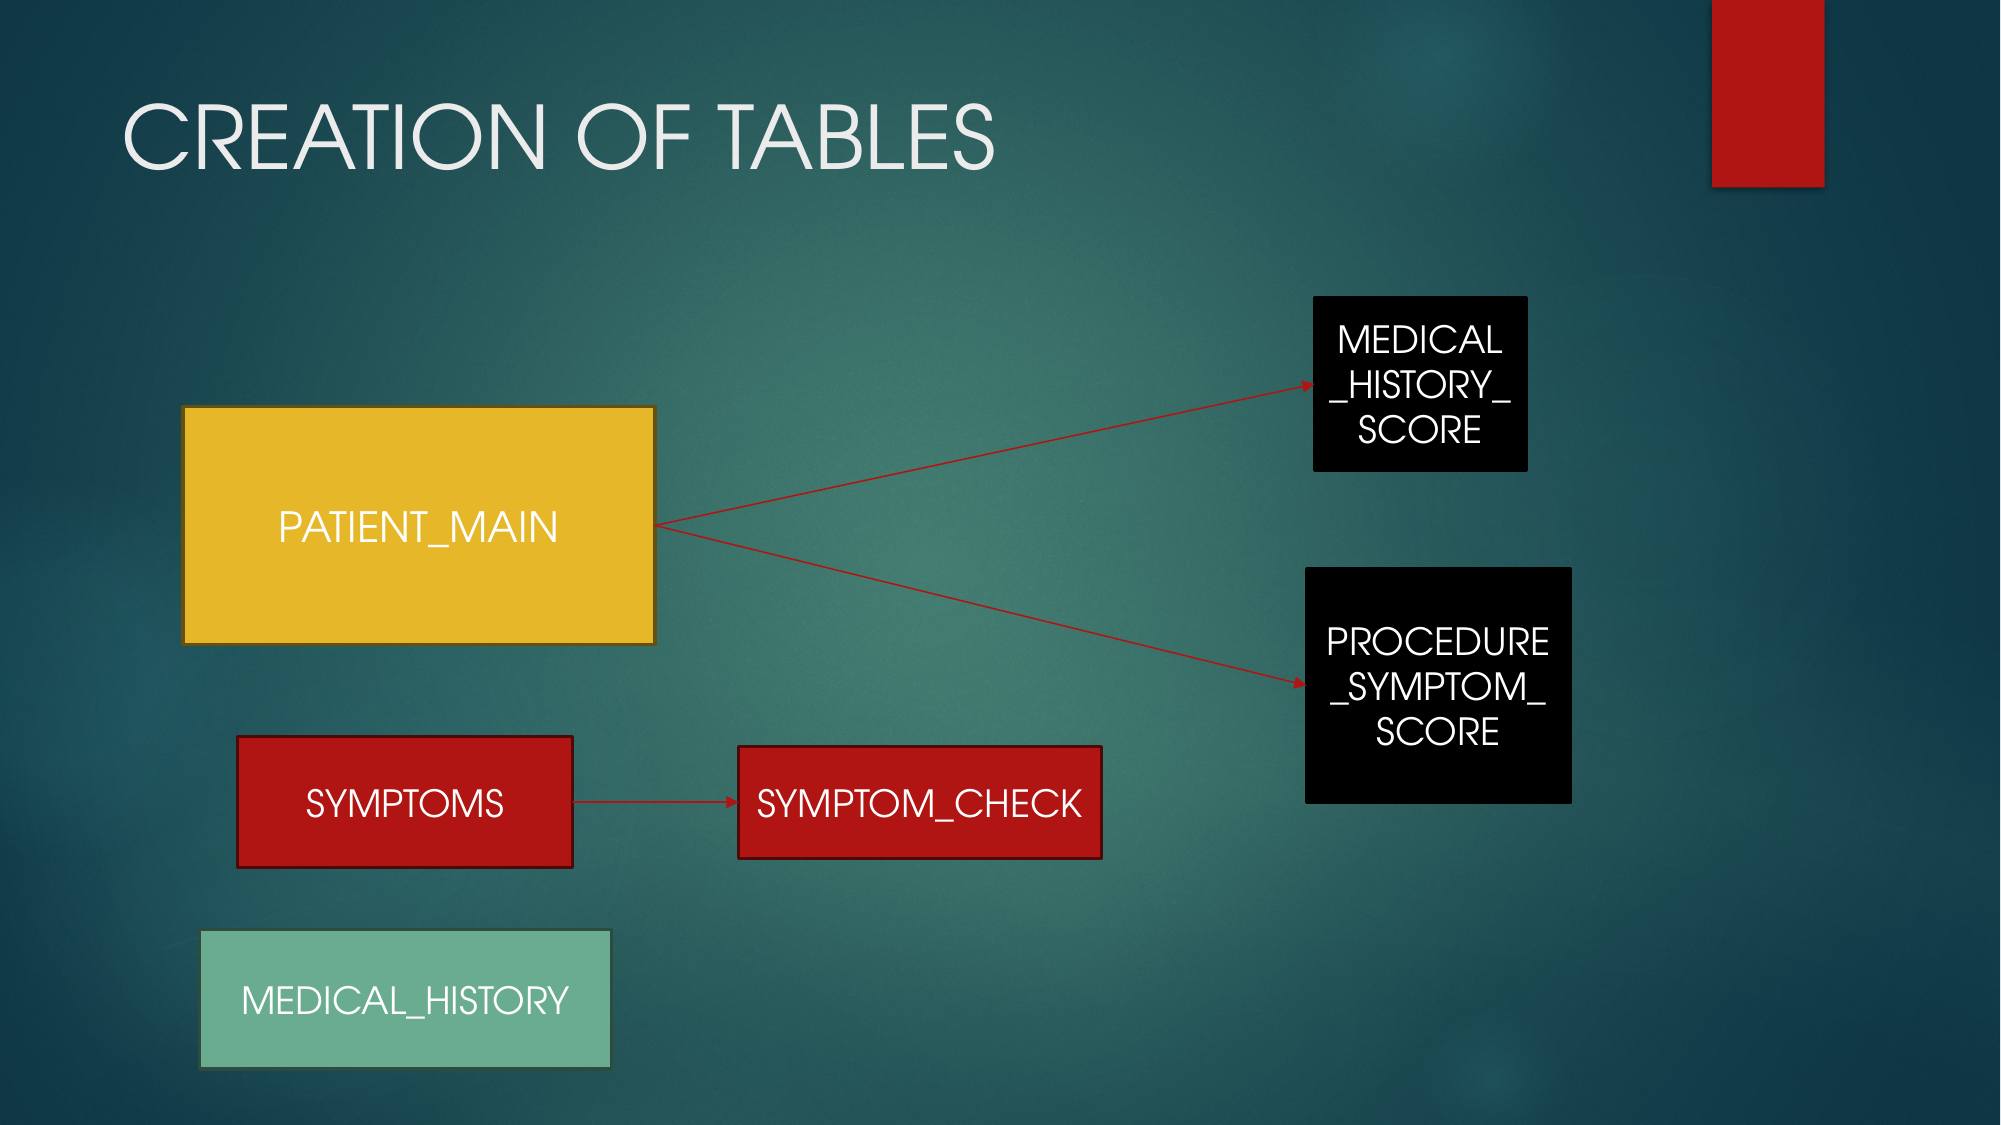

# CREATION OF TABLES
MEDICAL_HISTORY_SCORE
PATIENT_MAIN
PROCEDURE_SYMPTOM_SCORE
SYMPTOMS
SYMPTOM_CHECK
MEDICAL_HISTORY